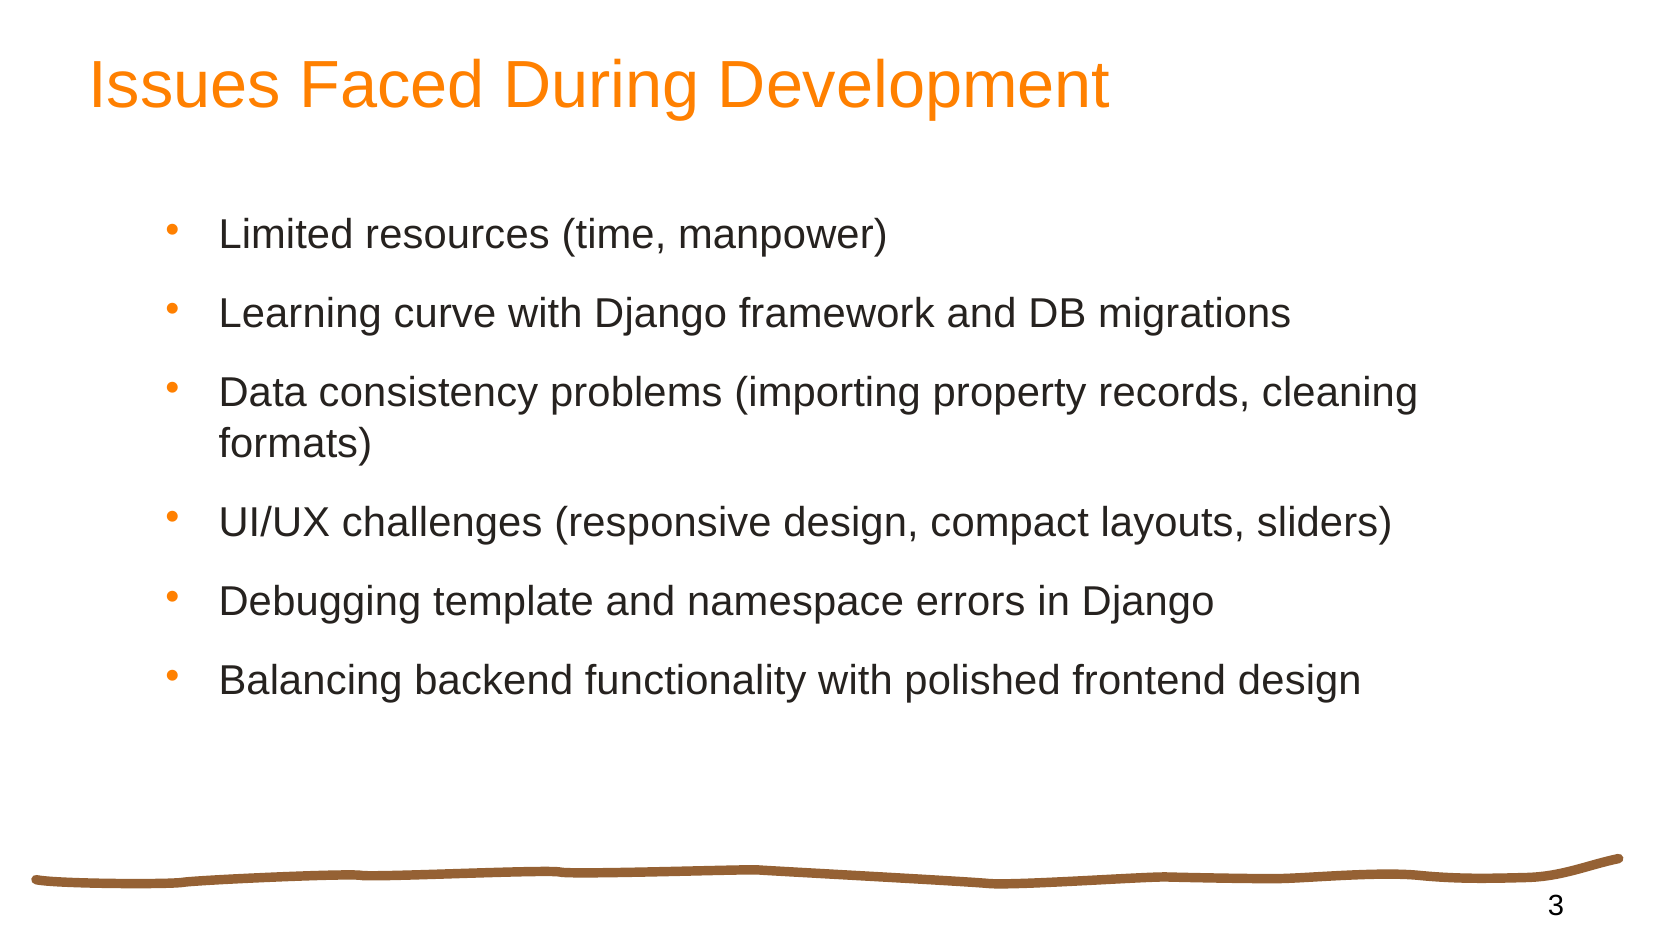

3
# Issues Faced During Development
Limited resources (time, manpower)
Learning curve with Django framework and DB migrations
Data consistency problems (importing property records, cleaning formats)
UI/UX challenges (responsive design, compact layouts, sliders)
Debugging template and namespace errors in Django
Balancing backend functionality with polished frontend design